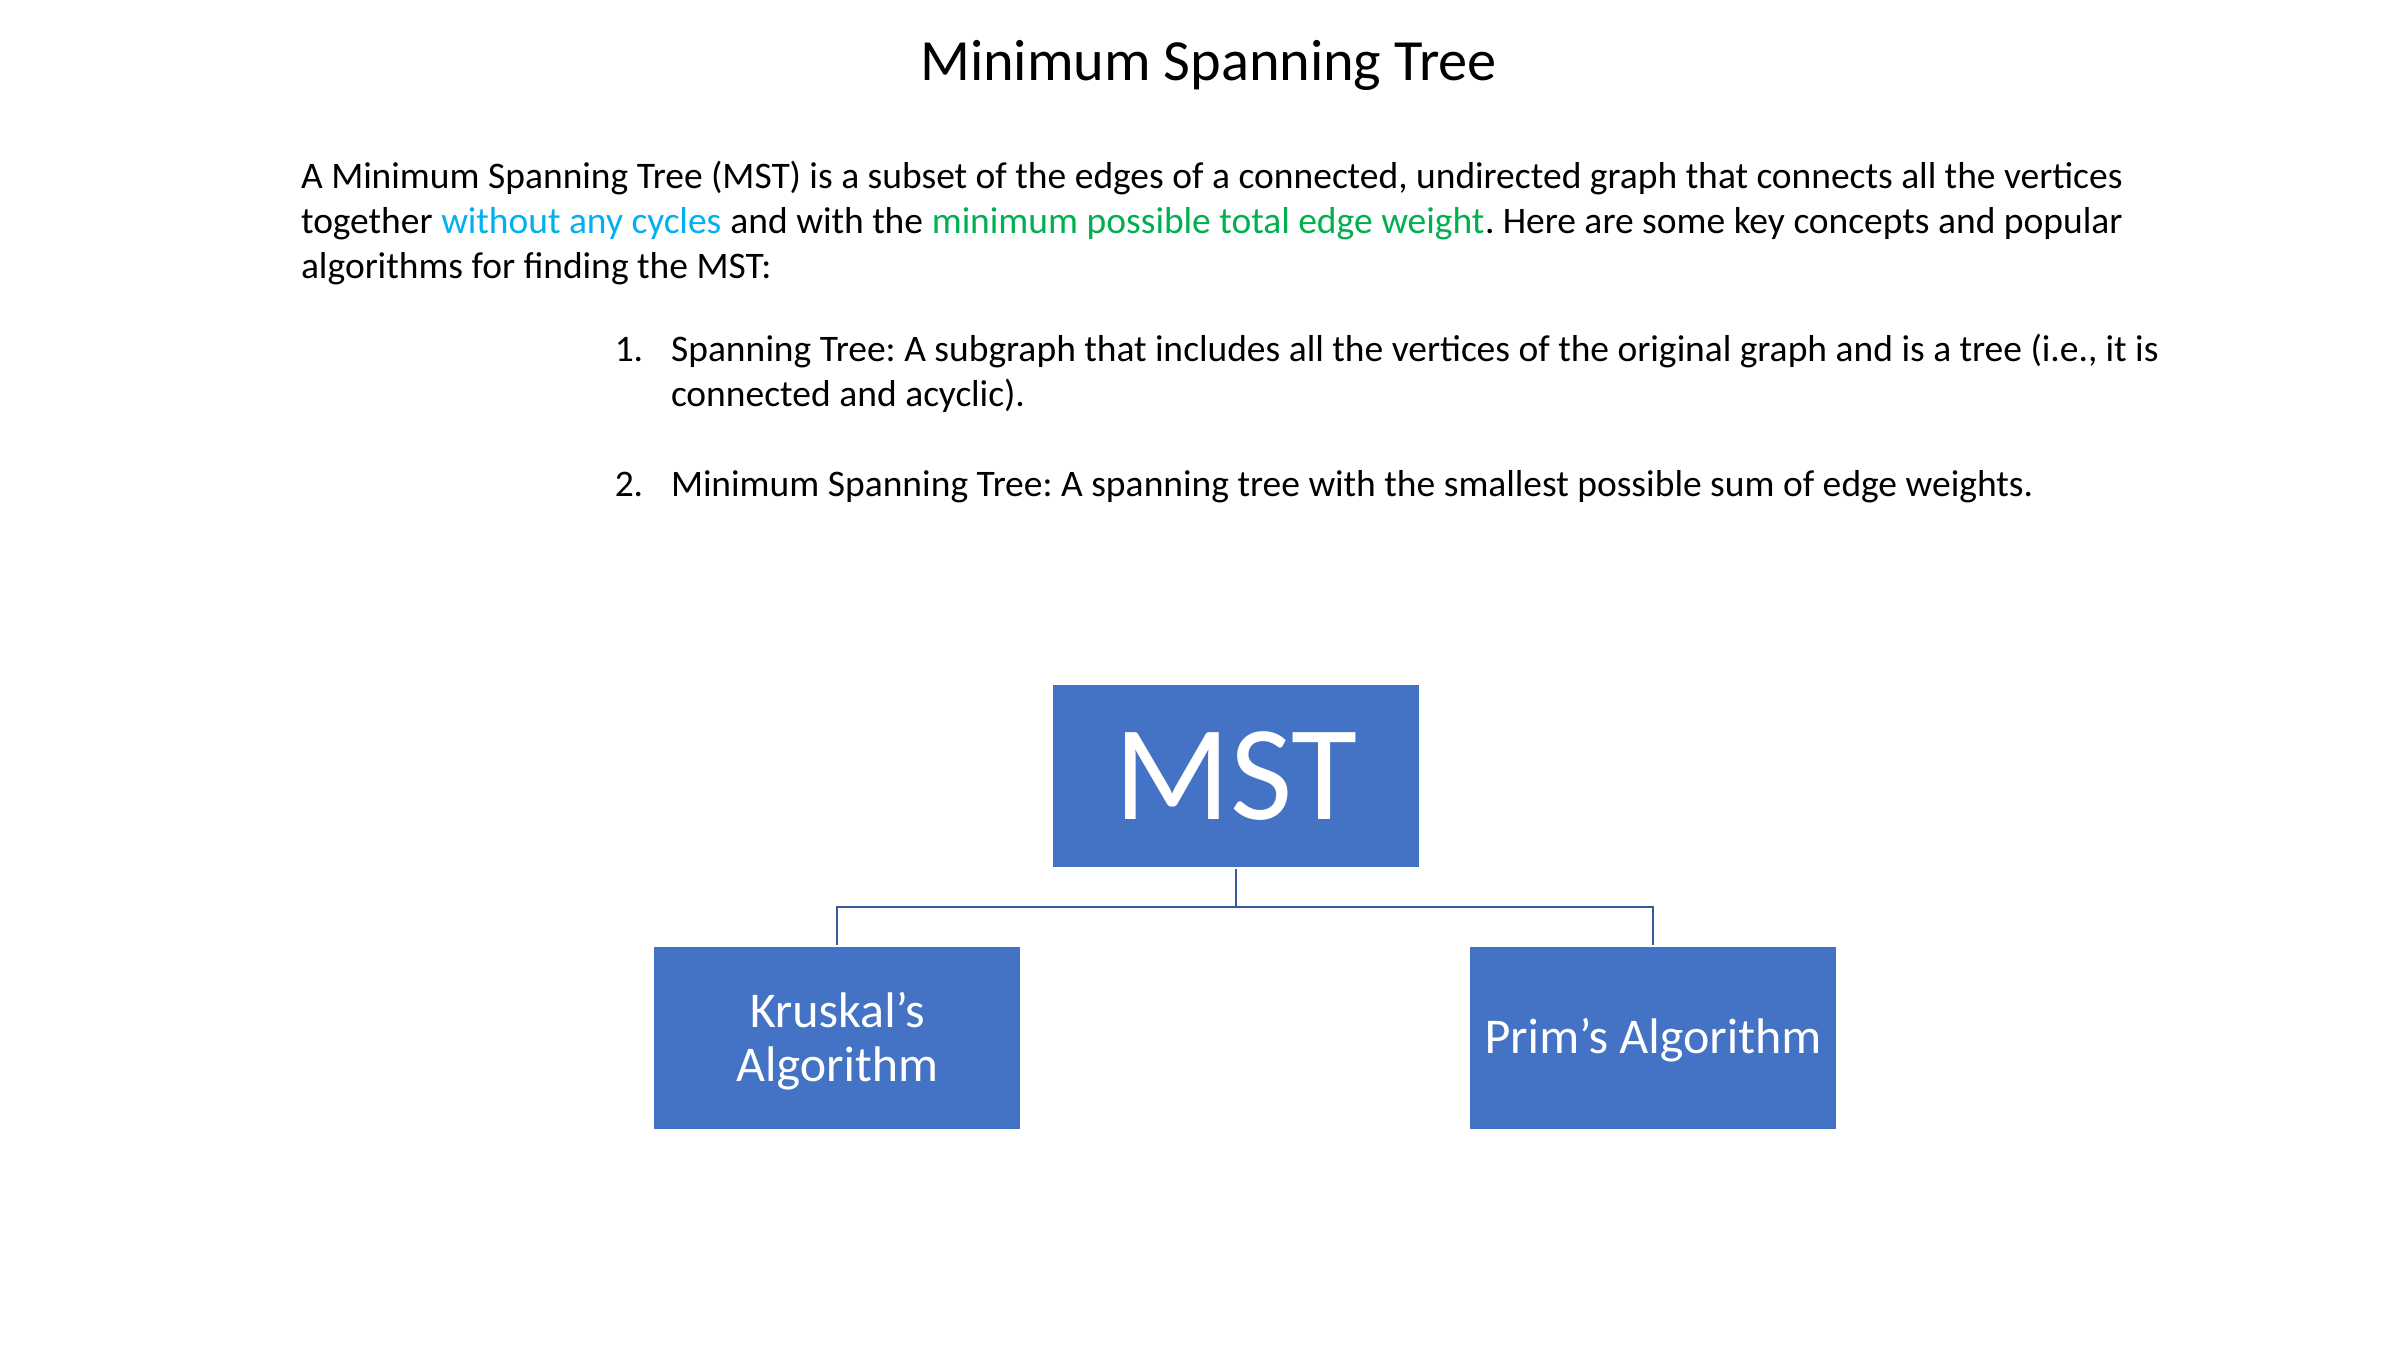

Minimum Spanning Tree
A Minimum Spanning Tree (MST) is a subset of the edges of a connected, undirected graph that connects all the vertices together without any cycles and with the minimum possible total edge weight. Here are some key concepts and popular algorithms for finding the MST:
Spanning Tree: A subgraph that includes all the vertices of the original graph and is a tree (i.e., it is connected and acyclic).

Minimum Spanning Tree: A spanning tree with the smallest possible sum of edge weights.
MST
Kruskal’s Algorithm
Prim’s Algorithm